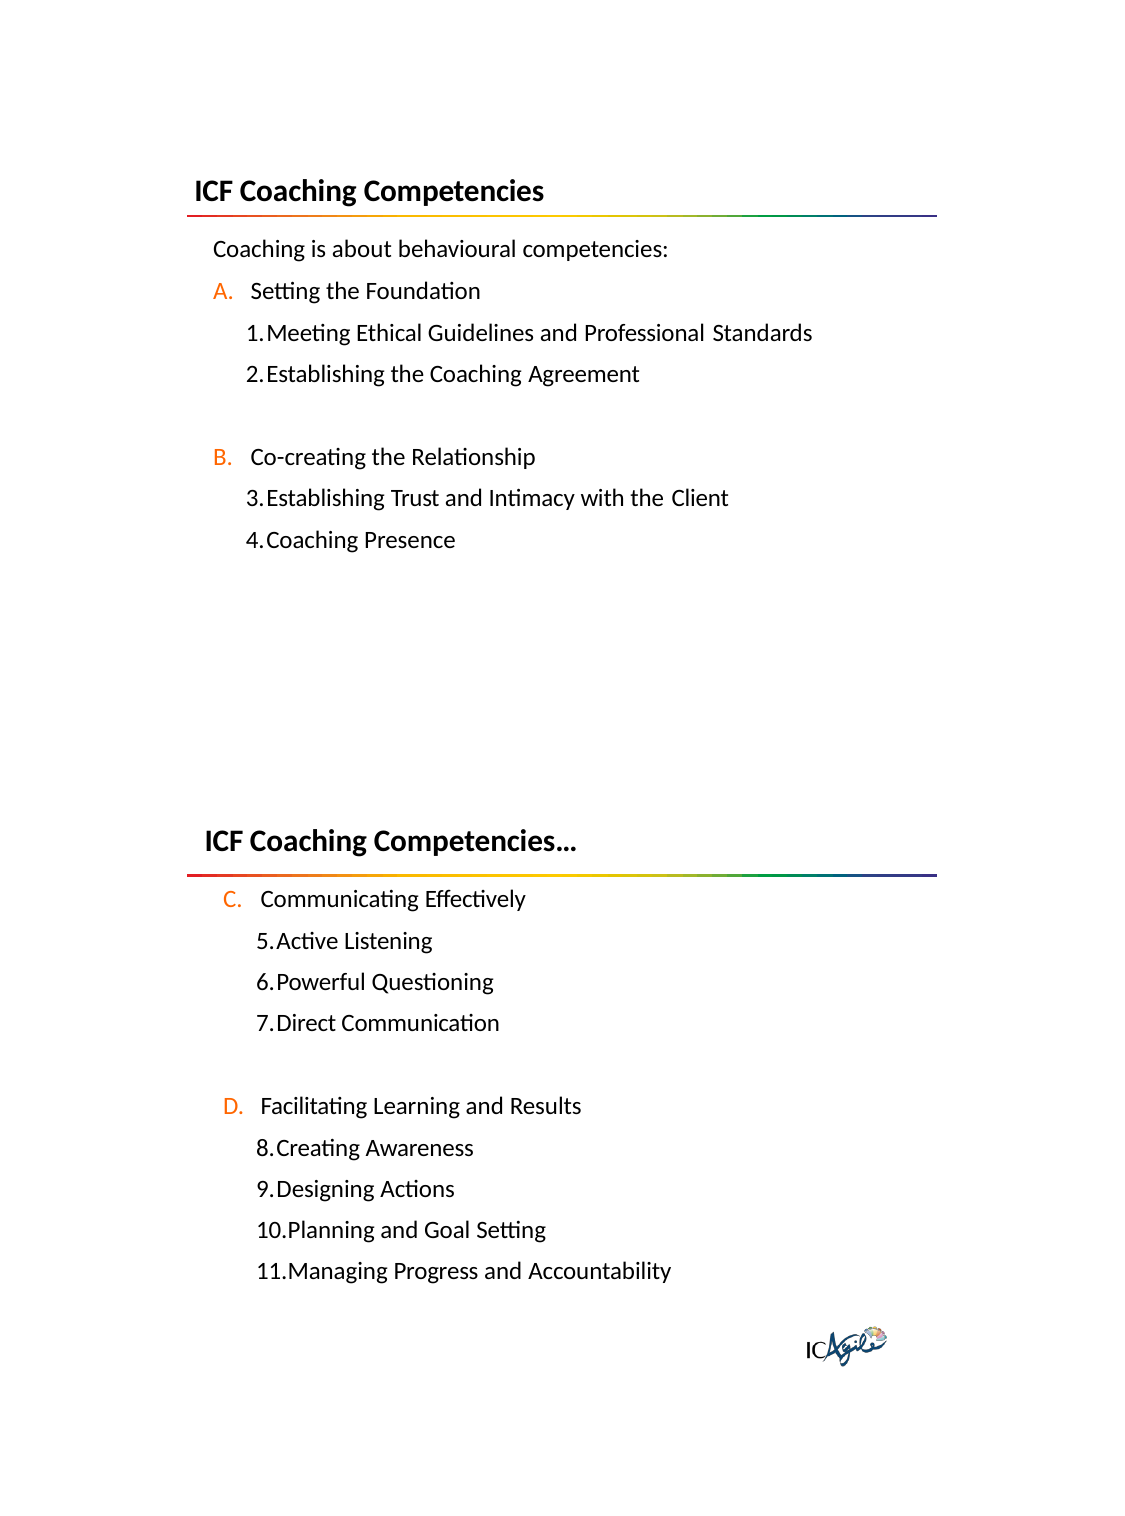

ICF Coaching Competencies
Coaching is about behavioural competencies:
Setting the Foundation
Meeting Ethical Guidelines and Professional Standards
Establishing the Coaching Agreement

Co-creating the Relationship
Establishing Trust and Intimacy with the Client
Coaching Presence

ICF Coaching Competencies…
Communicating Effectively
Active Listening
Powerful Questioning
Direct Communication

Facilitating Learning and Results
Creating Awareness
Designing Actions
Planning and Goal Setting
Managing Progress and Accountability